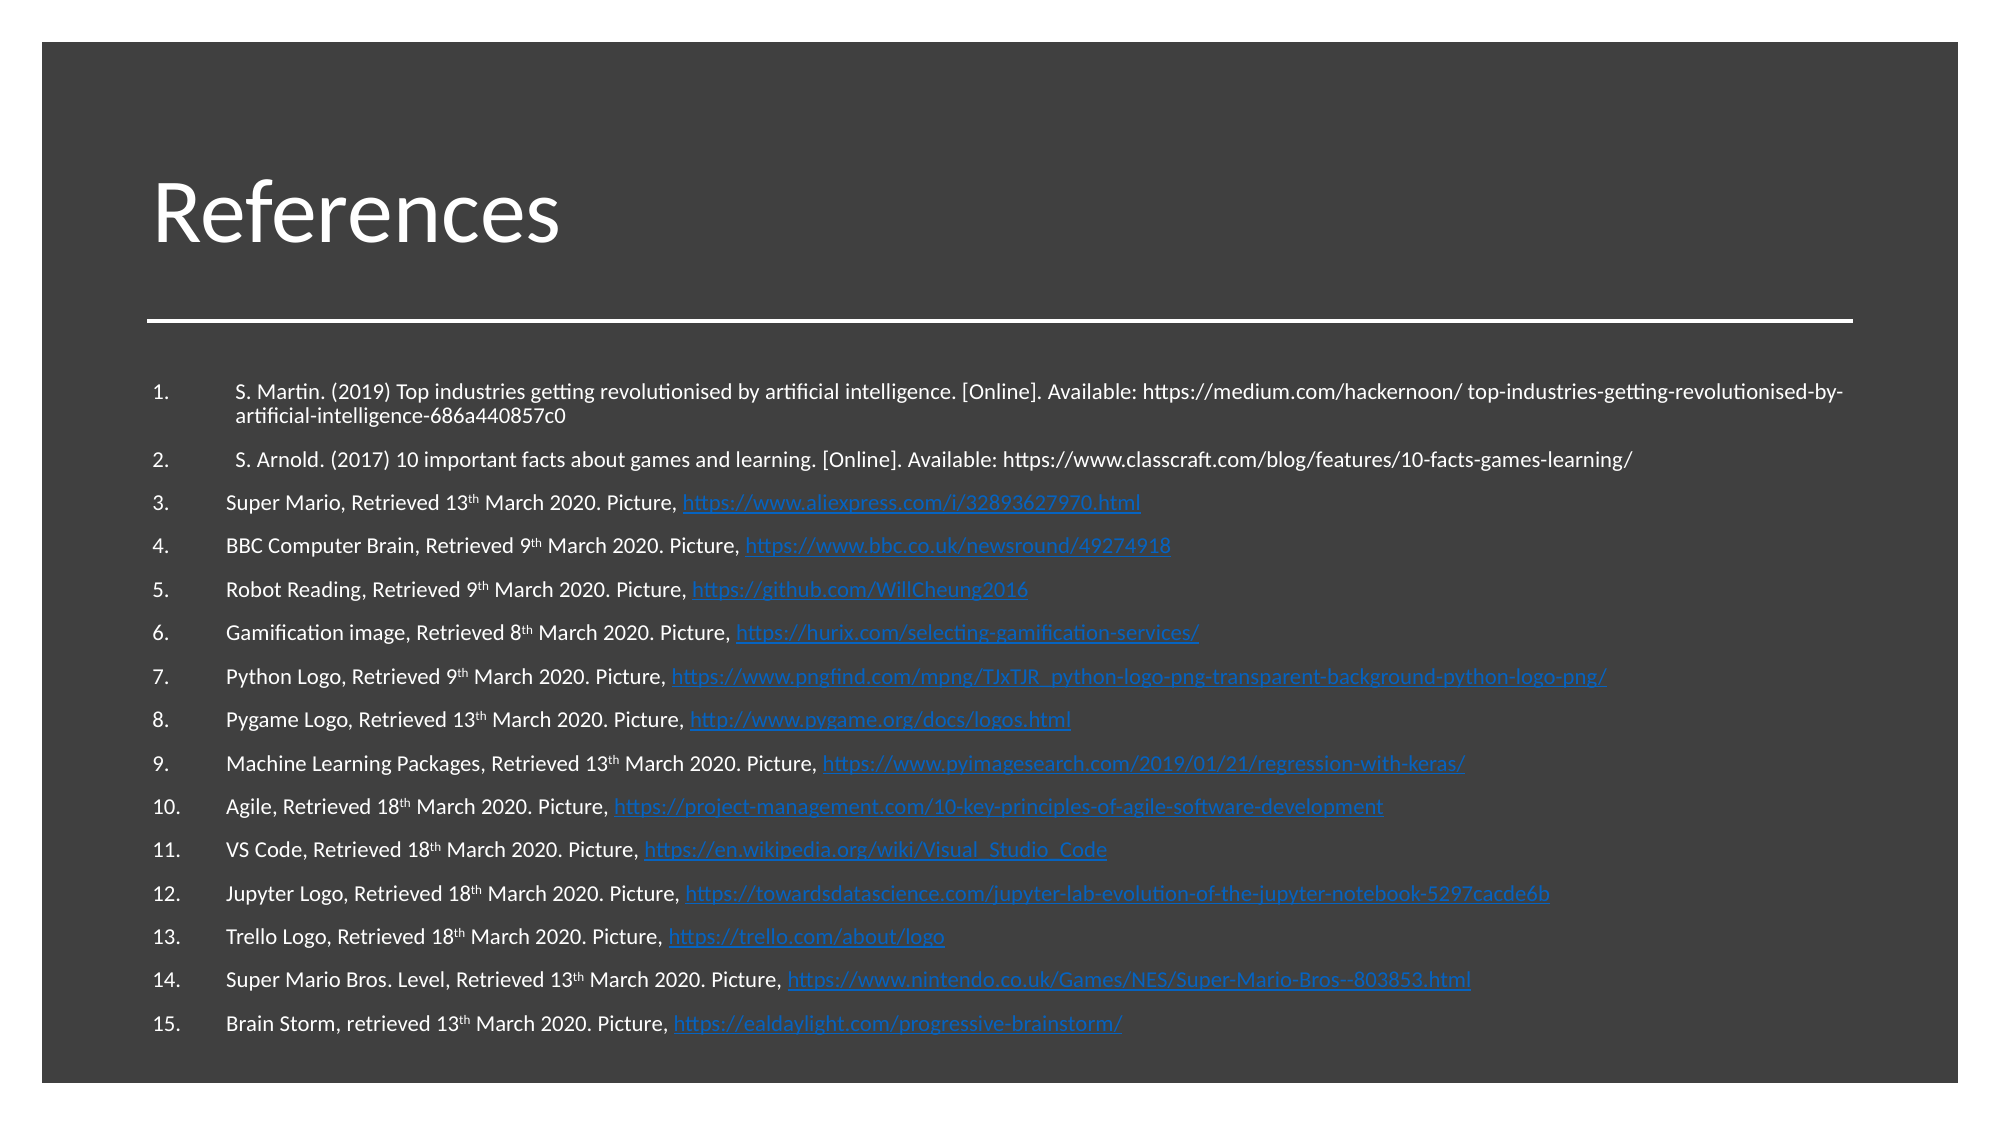

# References
S. Martin. (2019) Top industries getting revolutionised by artificial intelligence. [Online]. Available: https://medium.com/hackernoon/ top-industries-getting-revolutionised-by-artificial-intelligence-686a440857c0
S. Arnold. (2017) 10 important facts about games and learning. [Online]. Available: https://www.classcraft.com/blog/features/10-facts-games-learning/
Super Mario, Retrieved 13th March 2020. Picture, https://www.aliexpress.com/i/32893627970.html
BBC Computer Brain, Retrieved 9th March 2020. Picture, https://www.bbc.co.uk/newsround/49274918
Robot Reading, Retrieved 9th March 2020. Picture, https://github.com/WillCheung2016
Gamification image, Retrieved 8th March 2020. Picture, https://hurix.com/selecting-gamification-services/
Python Logo, Retrieved 9th March 2020. Picture, https://www.pngfind.com/mpng/TJxTJR_python-logo-png-transparent-background-python-logo-png/
Pygame Logo, Retrieved 13th March 2020. Picture, http://www.pygame.org/docs/logos.html
Machine Learning Packages, Retrieved 13th March 2020. Picture, https://www.pyimagesearch.com/2019/01/21/regression-with-keras/
Agile, Retrieved 18th March 2020. Picture, https://project-management.com/10-key-principles-of-agile-software-development
VS Code, Retrieved 18th March 2020. Picture, https://en.wikipedia.org/wiki/Visual_Studio_Code
Jupyter Logo, Retrieved 18th March 2020. Picture, https://towardsdatascience.com/jupyter-lab-evolution-of-the-jupyter-notebook-5297cacde6b
Trello Logo, Retrieved 18th March 2020. Picture, https://trello.com/about/logo
Super Mario Bros. Level, Retrieved 13th March 2020. Picture, https://www.nintendo.co.uk/Games/NES/Super-Mario-Bros--803853.html
Brain Storm, retrieved 13th March 2020. Picture, https://ealdaylight.com/progressive-brainstorm/